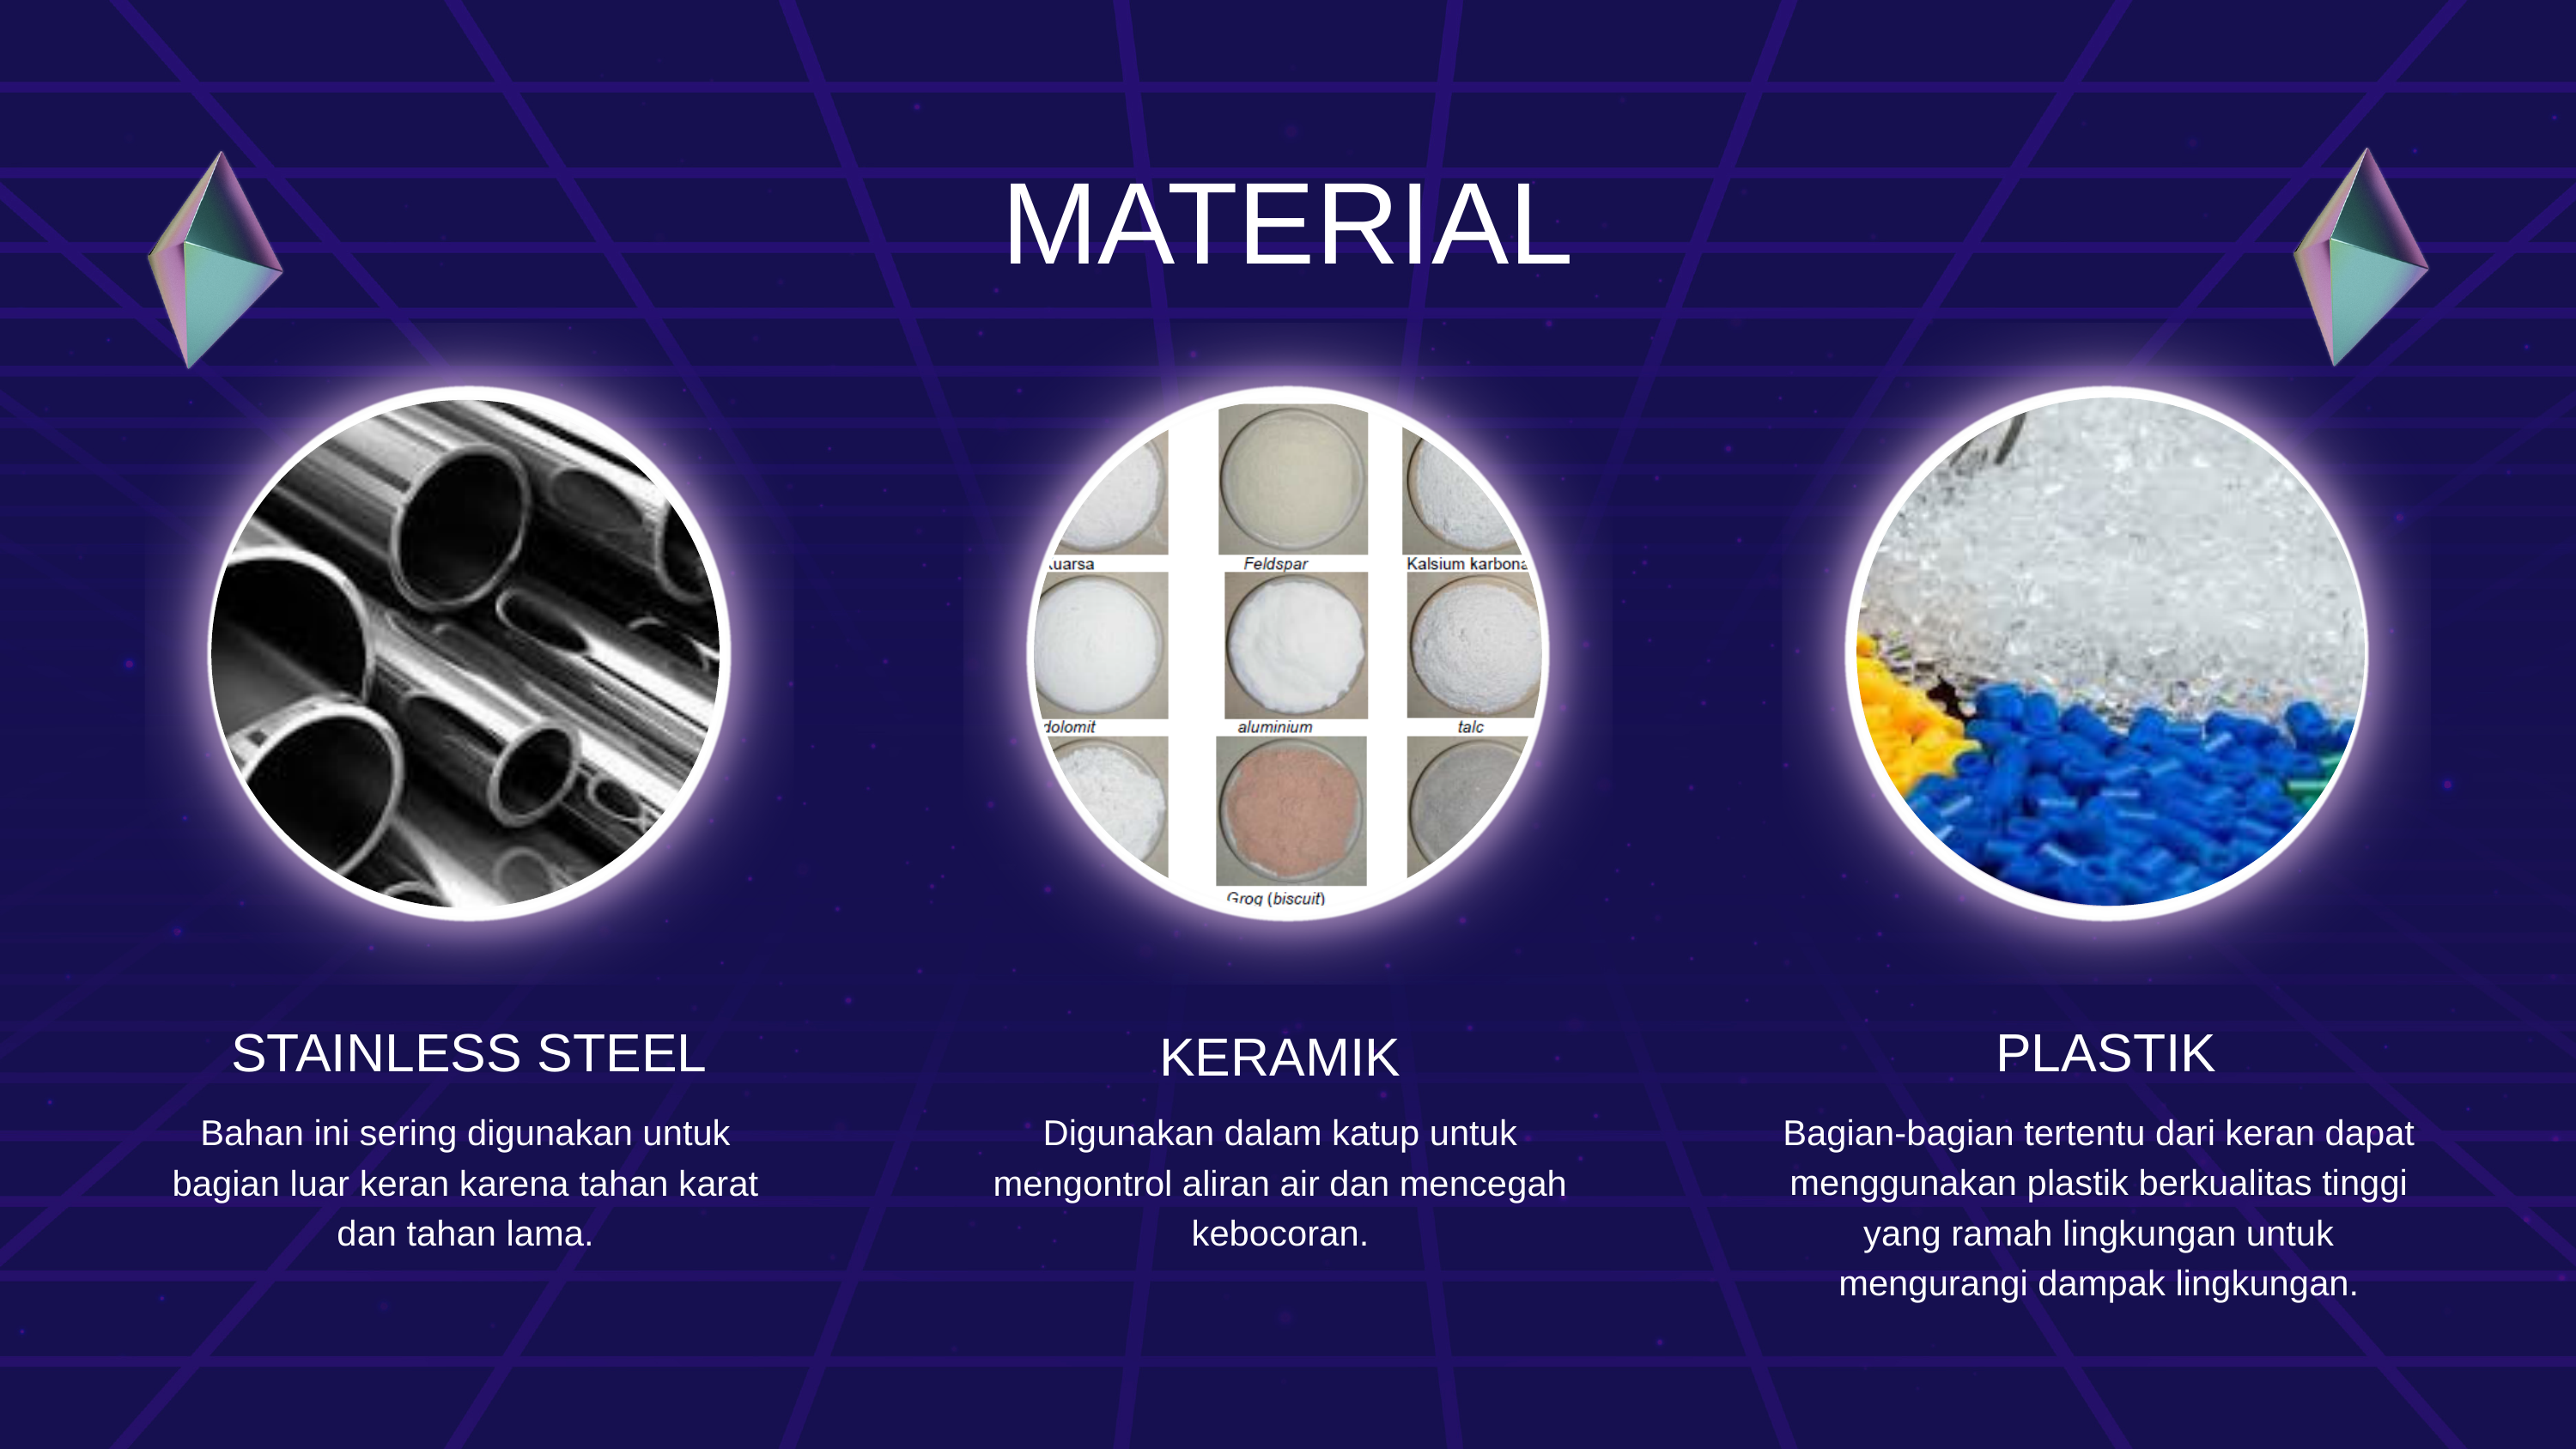

MATERIAL

STAINLESS STEEL
PLASTIK
KERAMIK
Bagian-bagian tertentu dari keran dapat menggunakan plastik berkualitas tinggi yang ramah lingkungan untuk mengurangi dampak lingkungan.
Bahan ini sering digunakan untuk bagian luar keran karena tahan karat dan tahan lama.
Digunakan dalam katup untuk mengontrol aliran air dan mencegah kebocoran.